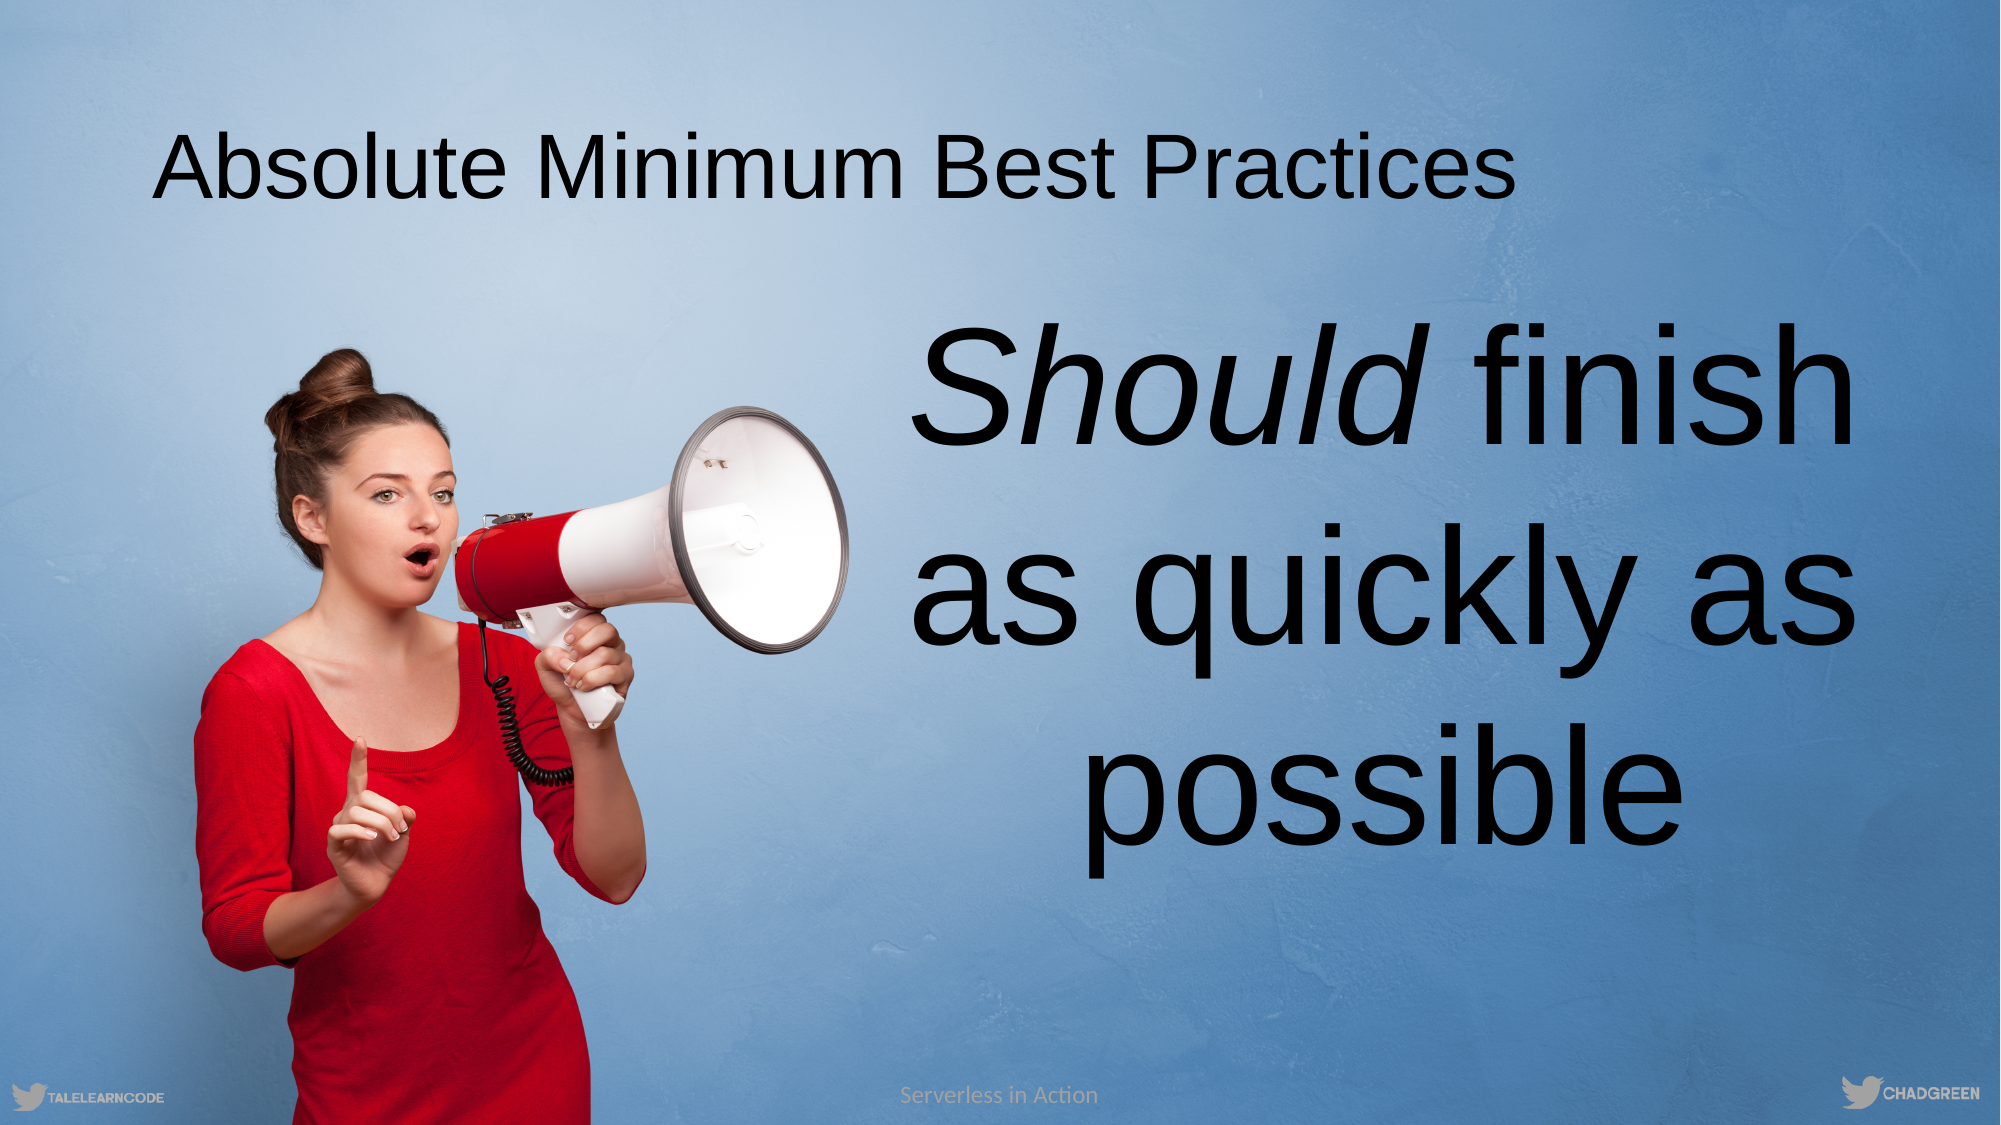

# Absolute Minimum Best Practices
Should finish as quickly as possible